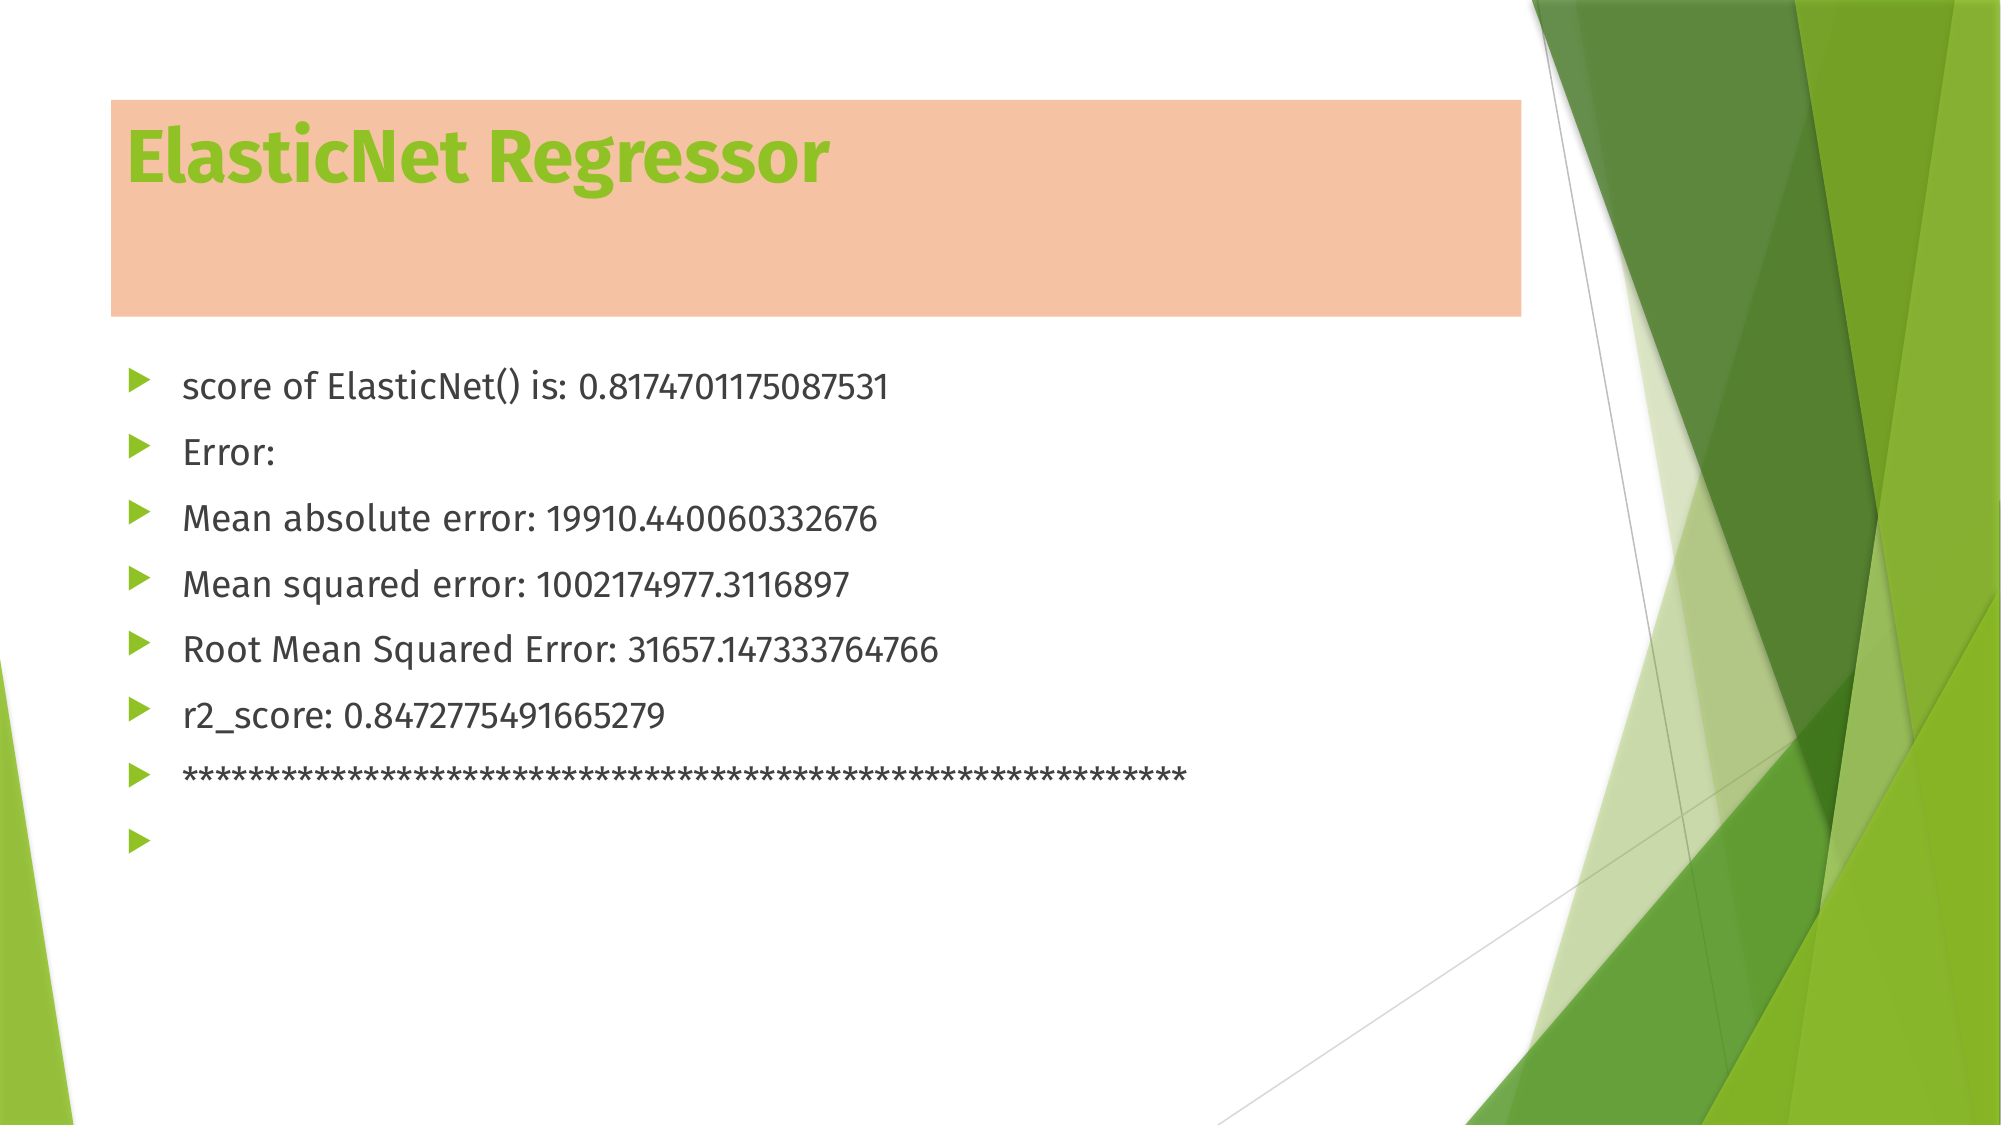

# ElasticNet Regressor
score of ElasticNet() is: 0.8174701175087531
Error:
Mean absolute error: 19910.440060332676
Mean squared error: 1002174977.3116897
Root Mean Squared Error: 31657.147333764766
r2_score: 0.8472775491665279
*************************************************************